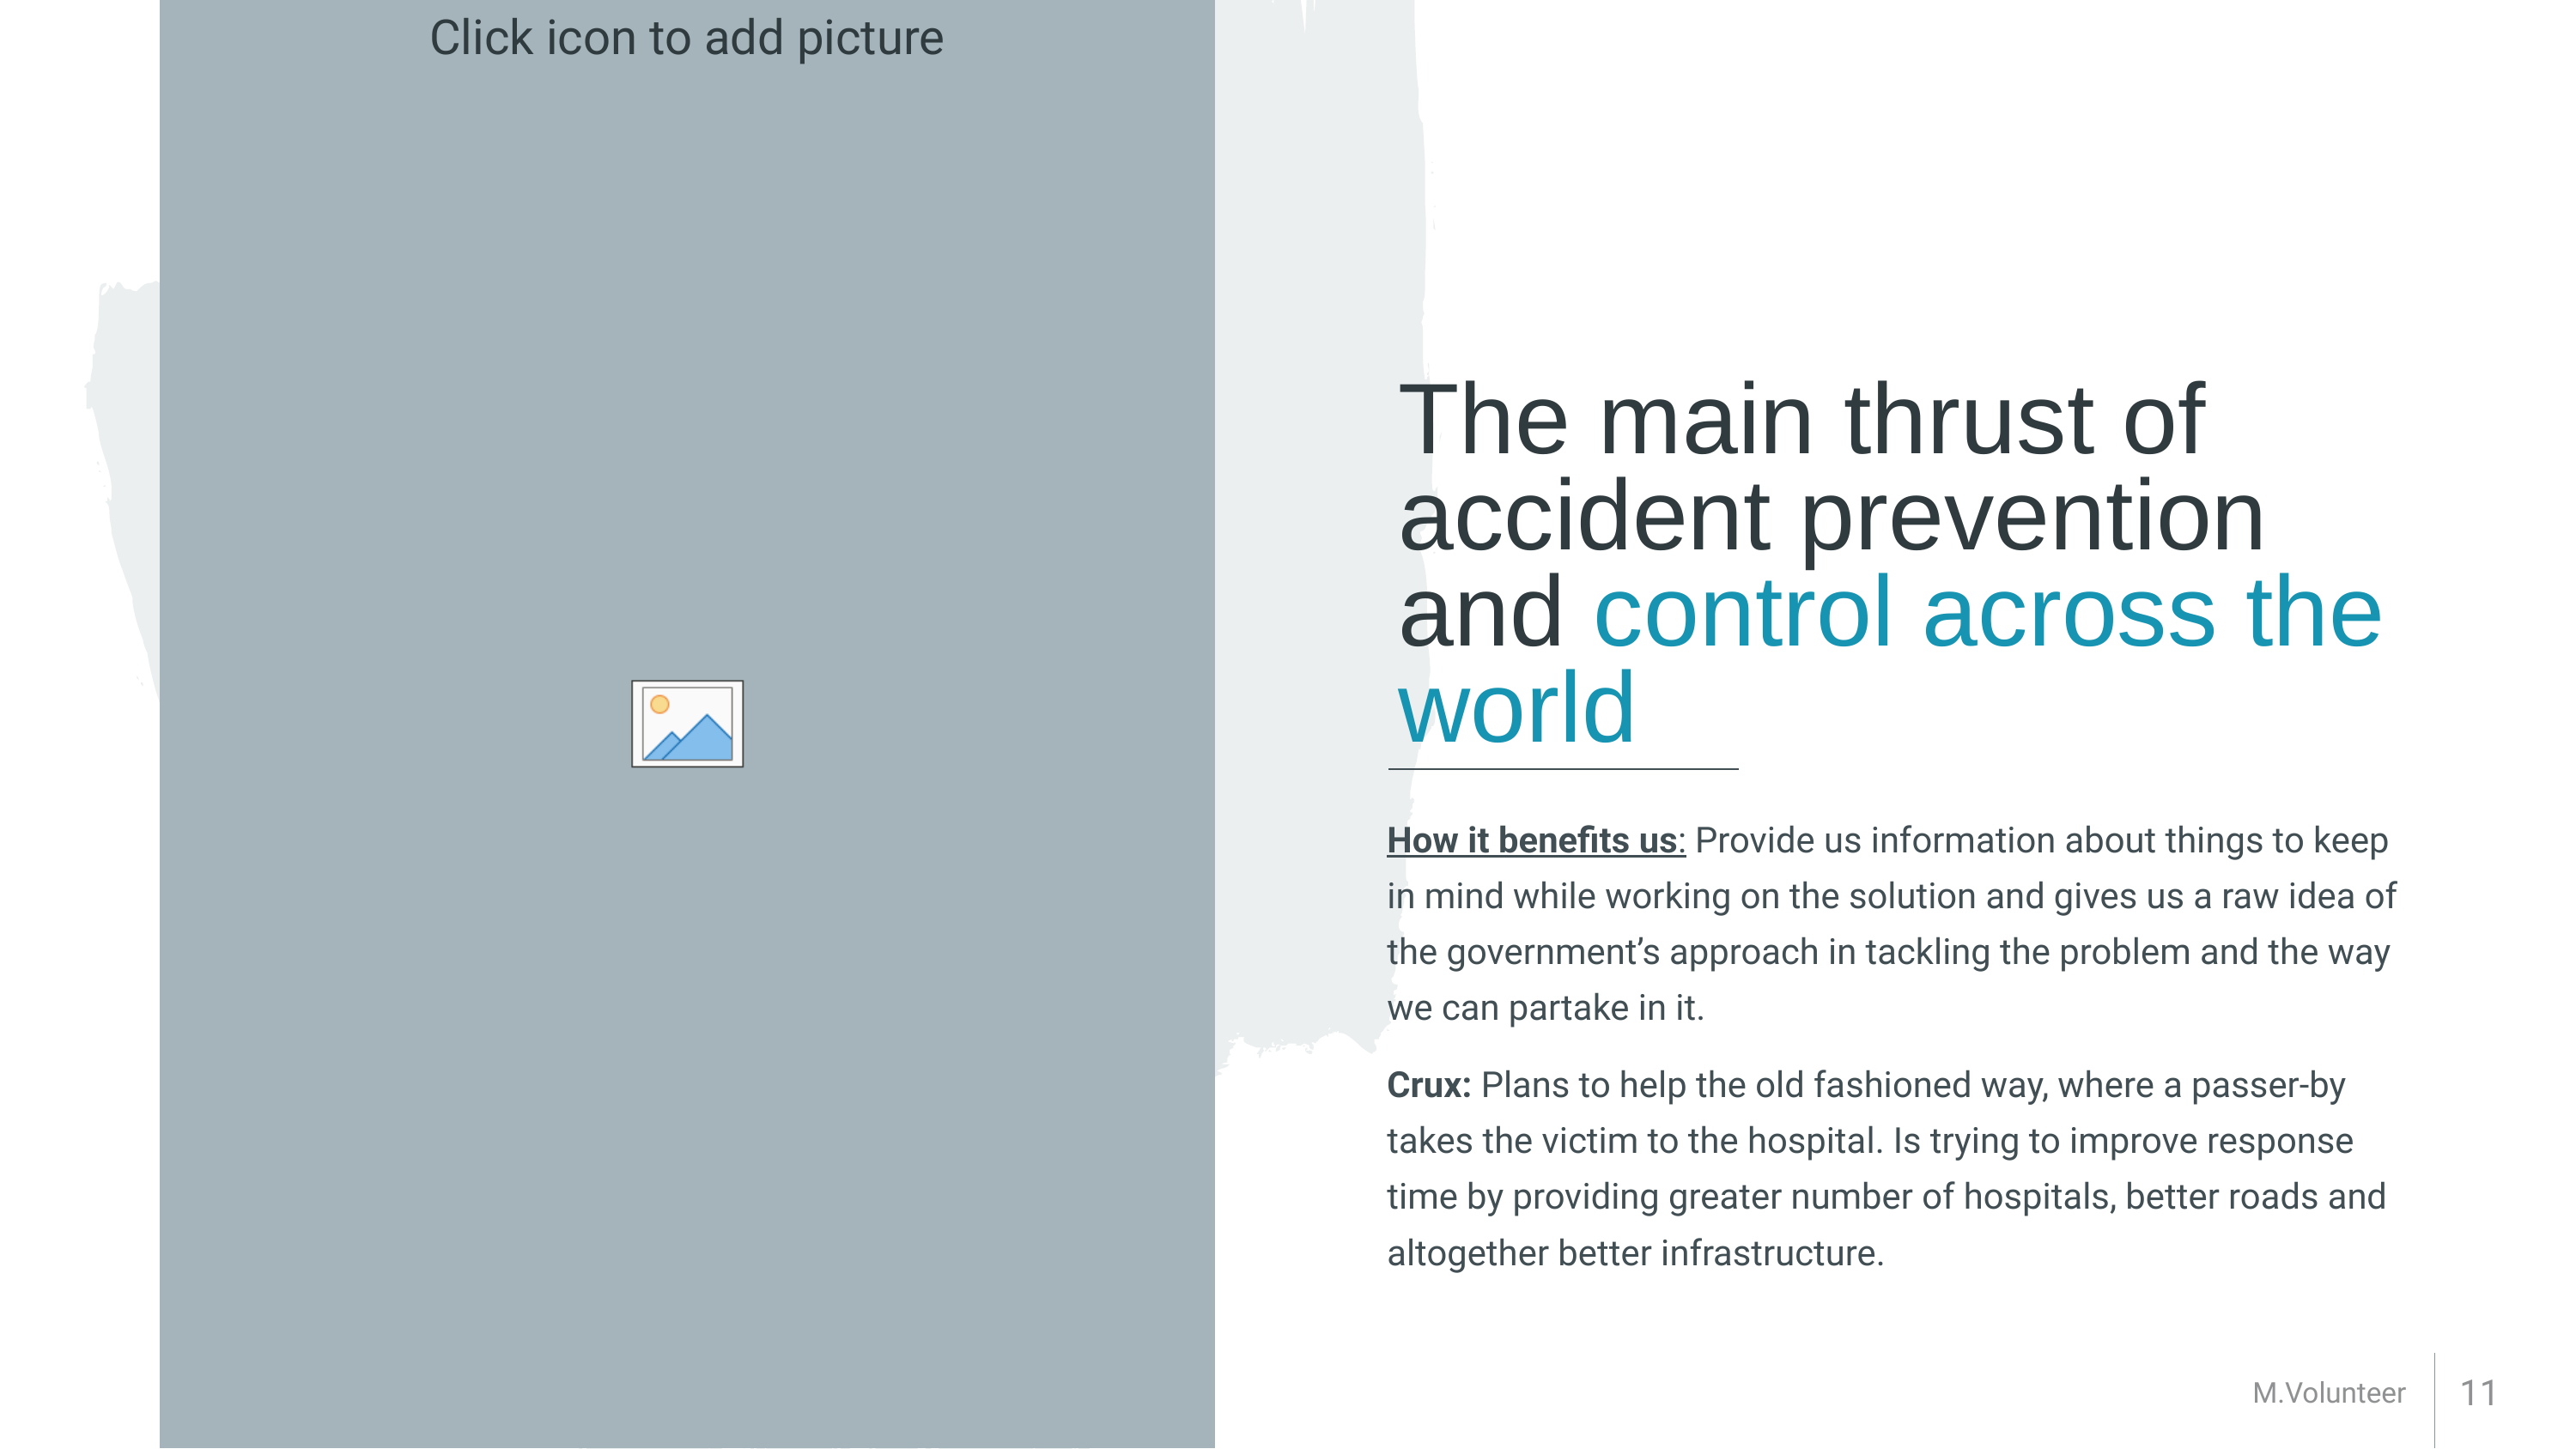

# The main thrust of accident prevention and control across the world
How it benefits us: Provide us information about things to keep in mind while working on the solution and gives us a raw idea of the government’s approach in tackling the problem and the way we can partake in it.
Crux: Plans to help the old fashioned way, where a passer-by takes the victim to the hospital. Is trying to improve response time by providing greater number of hospitals, better roads and altogether better infrastructure.
11
M.Volunteer